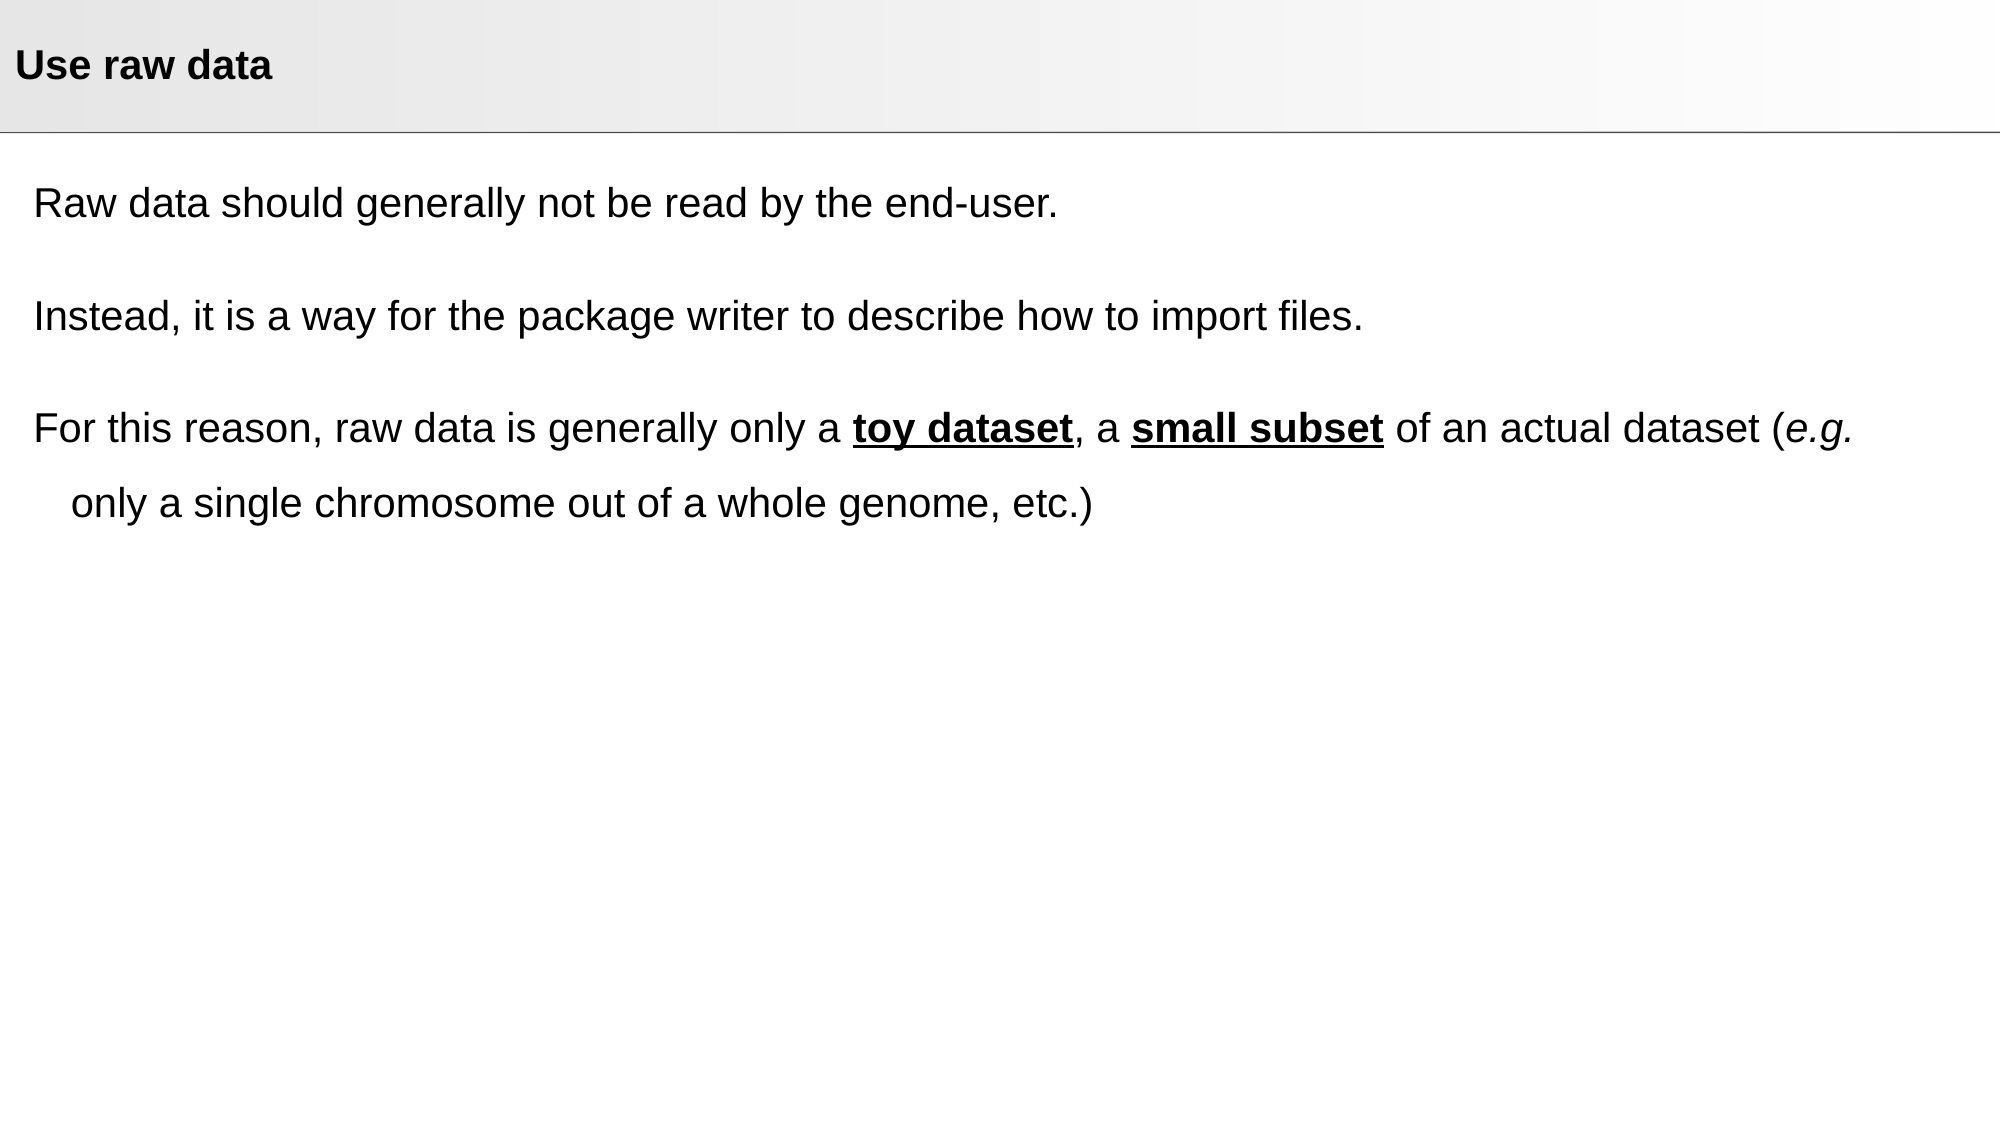

# Use raw data
Raw data should generally not be read by the end-user.
Instead, it is a way for the package writer to describe how to import files.
For this reason, raw data is generally only a toy dataset, a small subset of an actual dataset (e.g. only a single chromosome out of a whole genome, etc.)